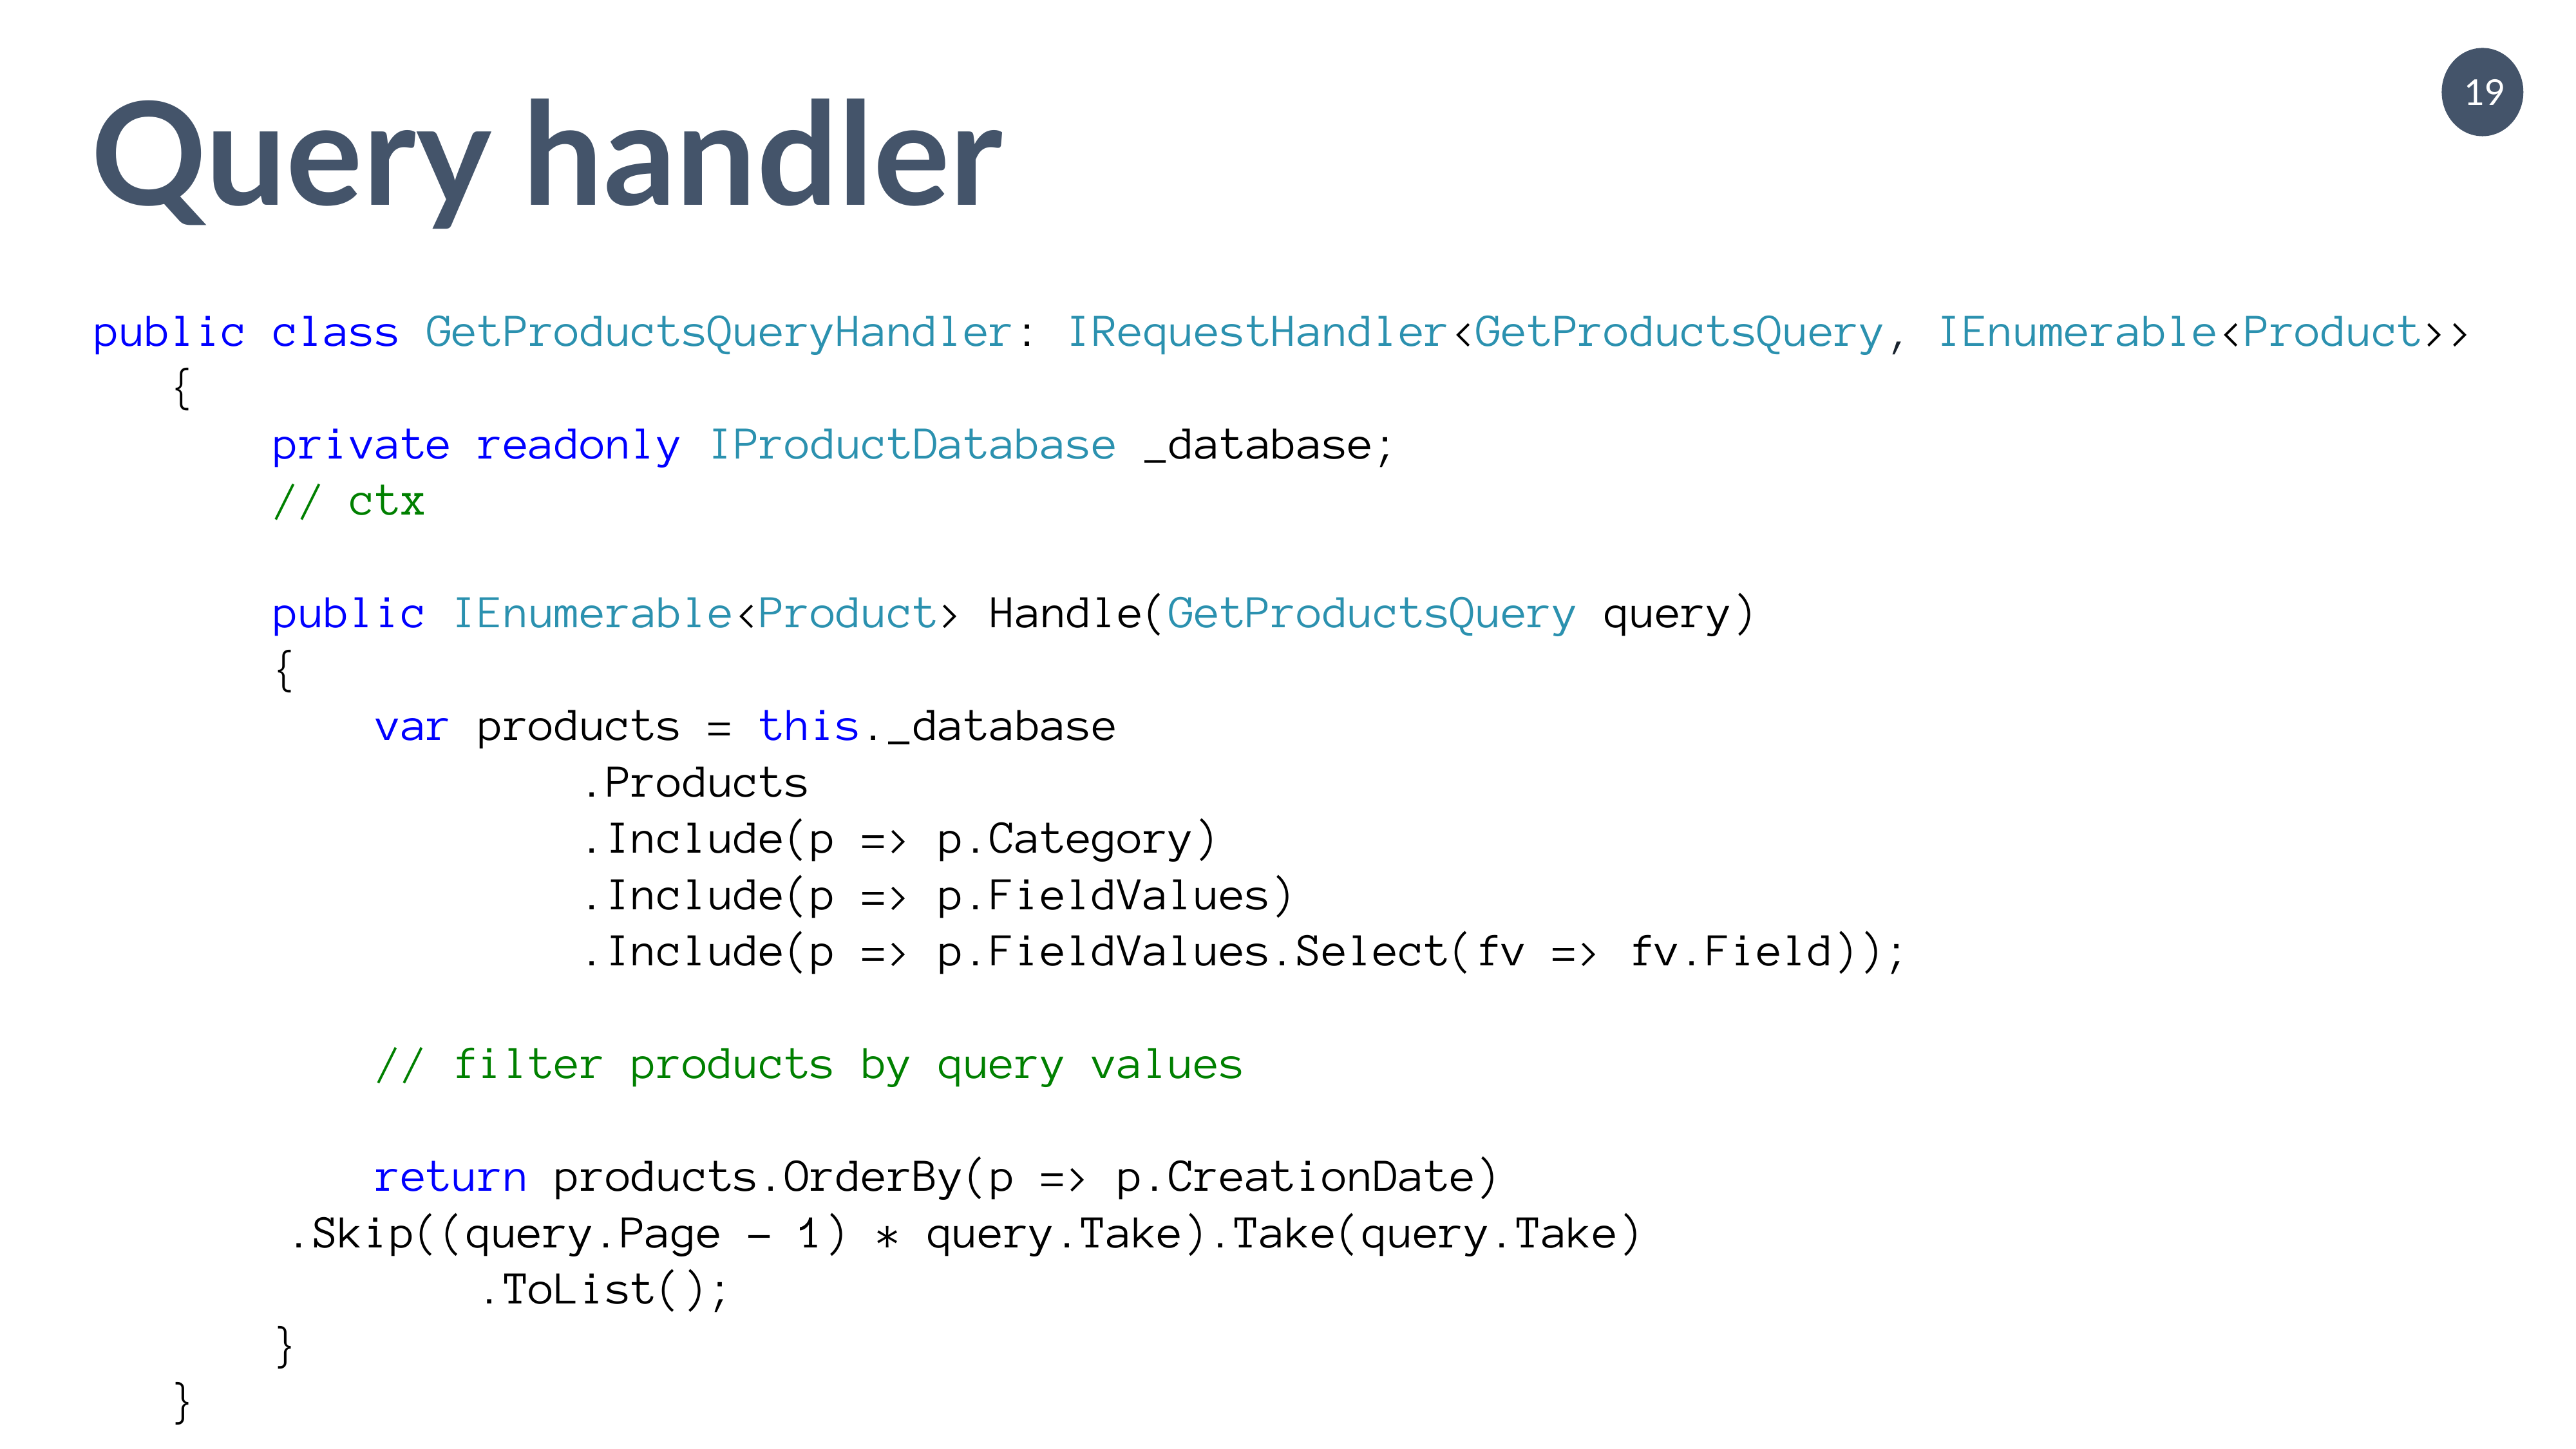

Query handler
 public class GetProductsQueryHandler: IRequestHandler<GetProductsQuery, IEnumerable<Product>>
    {
        private readonly IProductDatabase _database;
        // ctx

        public IEnumerable<Product> Handle(GetProductsQuery query)
        {
            var products = this._database
                    .Products
                    .Include(p => p.Category)
                    .Include(p => p.FieldValues)
                    .Include(p => p.FieldValues.Select(fv => fv.Field));

            // filter products by query values

            return products.OrderBy(p => p.CreationDate)
		 .Skip((query.Page - 1) * query.Take).Take(query.Take)
                .ToList();
        }
    }